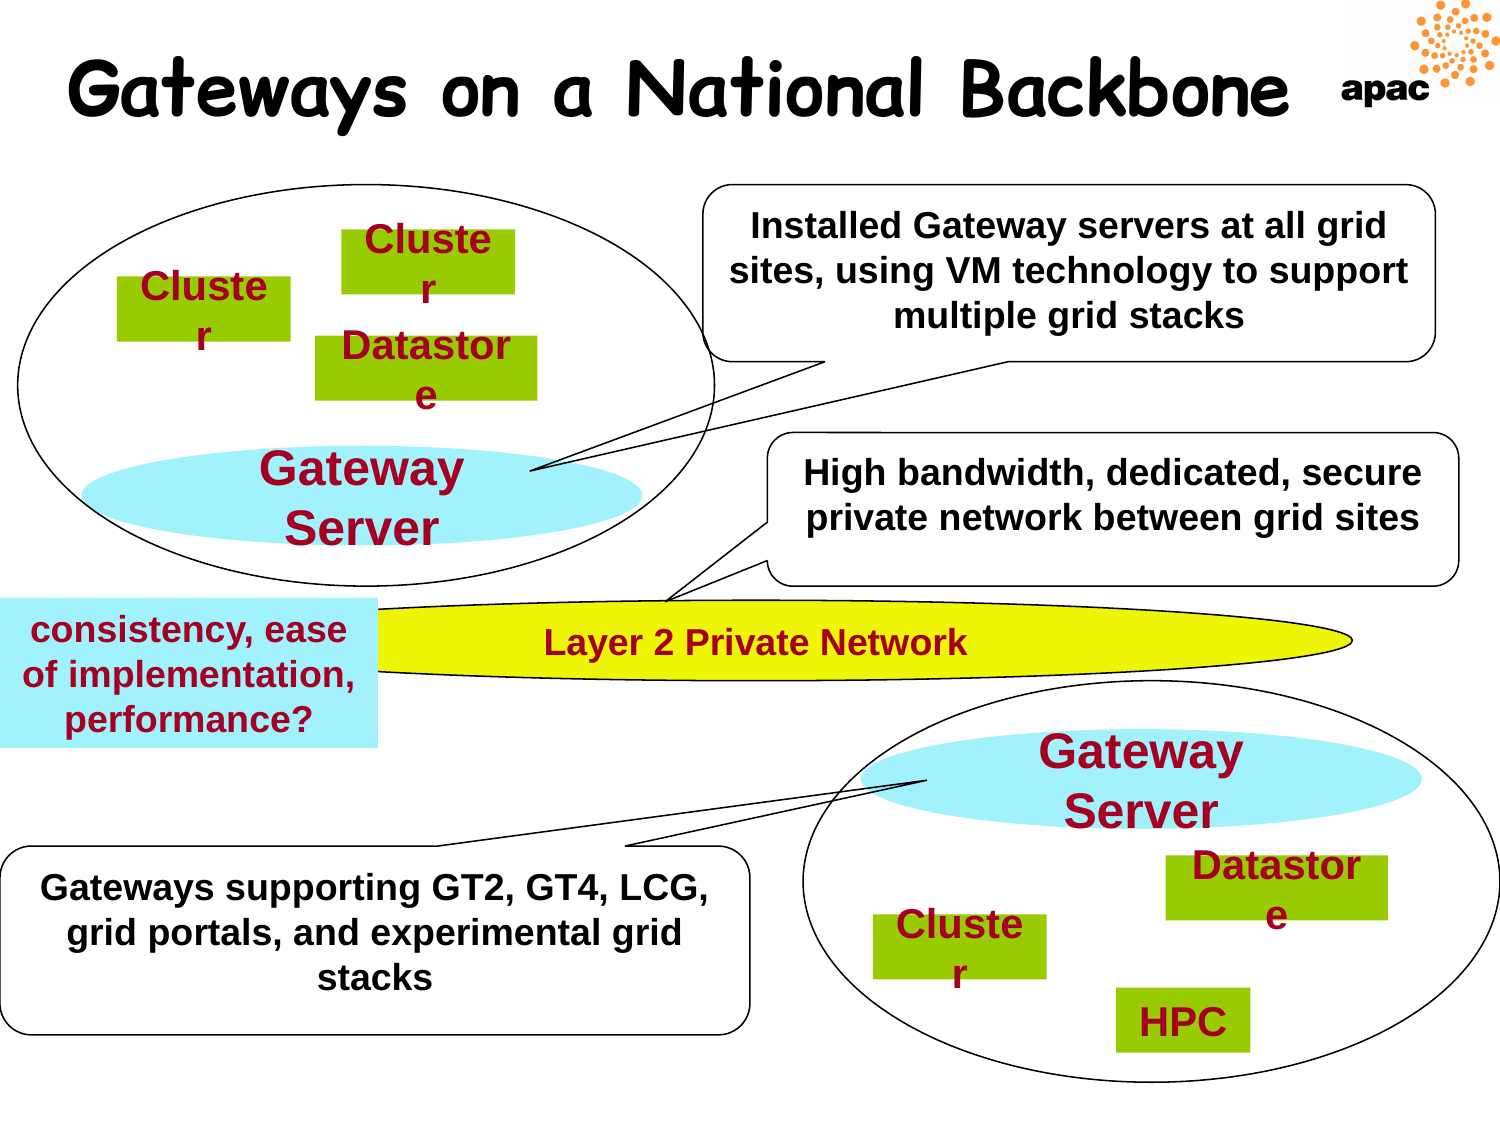

# Gateways on a National Backbone

Installed Gateway servers at all grid sites, using VM technology to support multiple grid stacks
Cluster
Cluster
Datastore
High bandwidth, dedicated, secure private network between grid sites
Gateway Server
consistency, ease of implementation, performance?
Layer 2 Private Network

Gateway Server
Gateways supporting GT2, GT4, LCG, grid portals, and experimental grid stacks
Datastore
Cluster
HPC